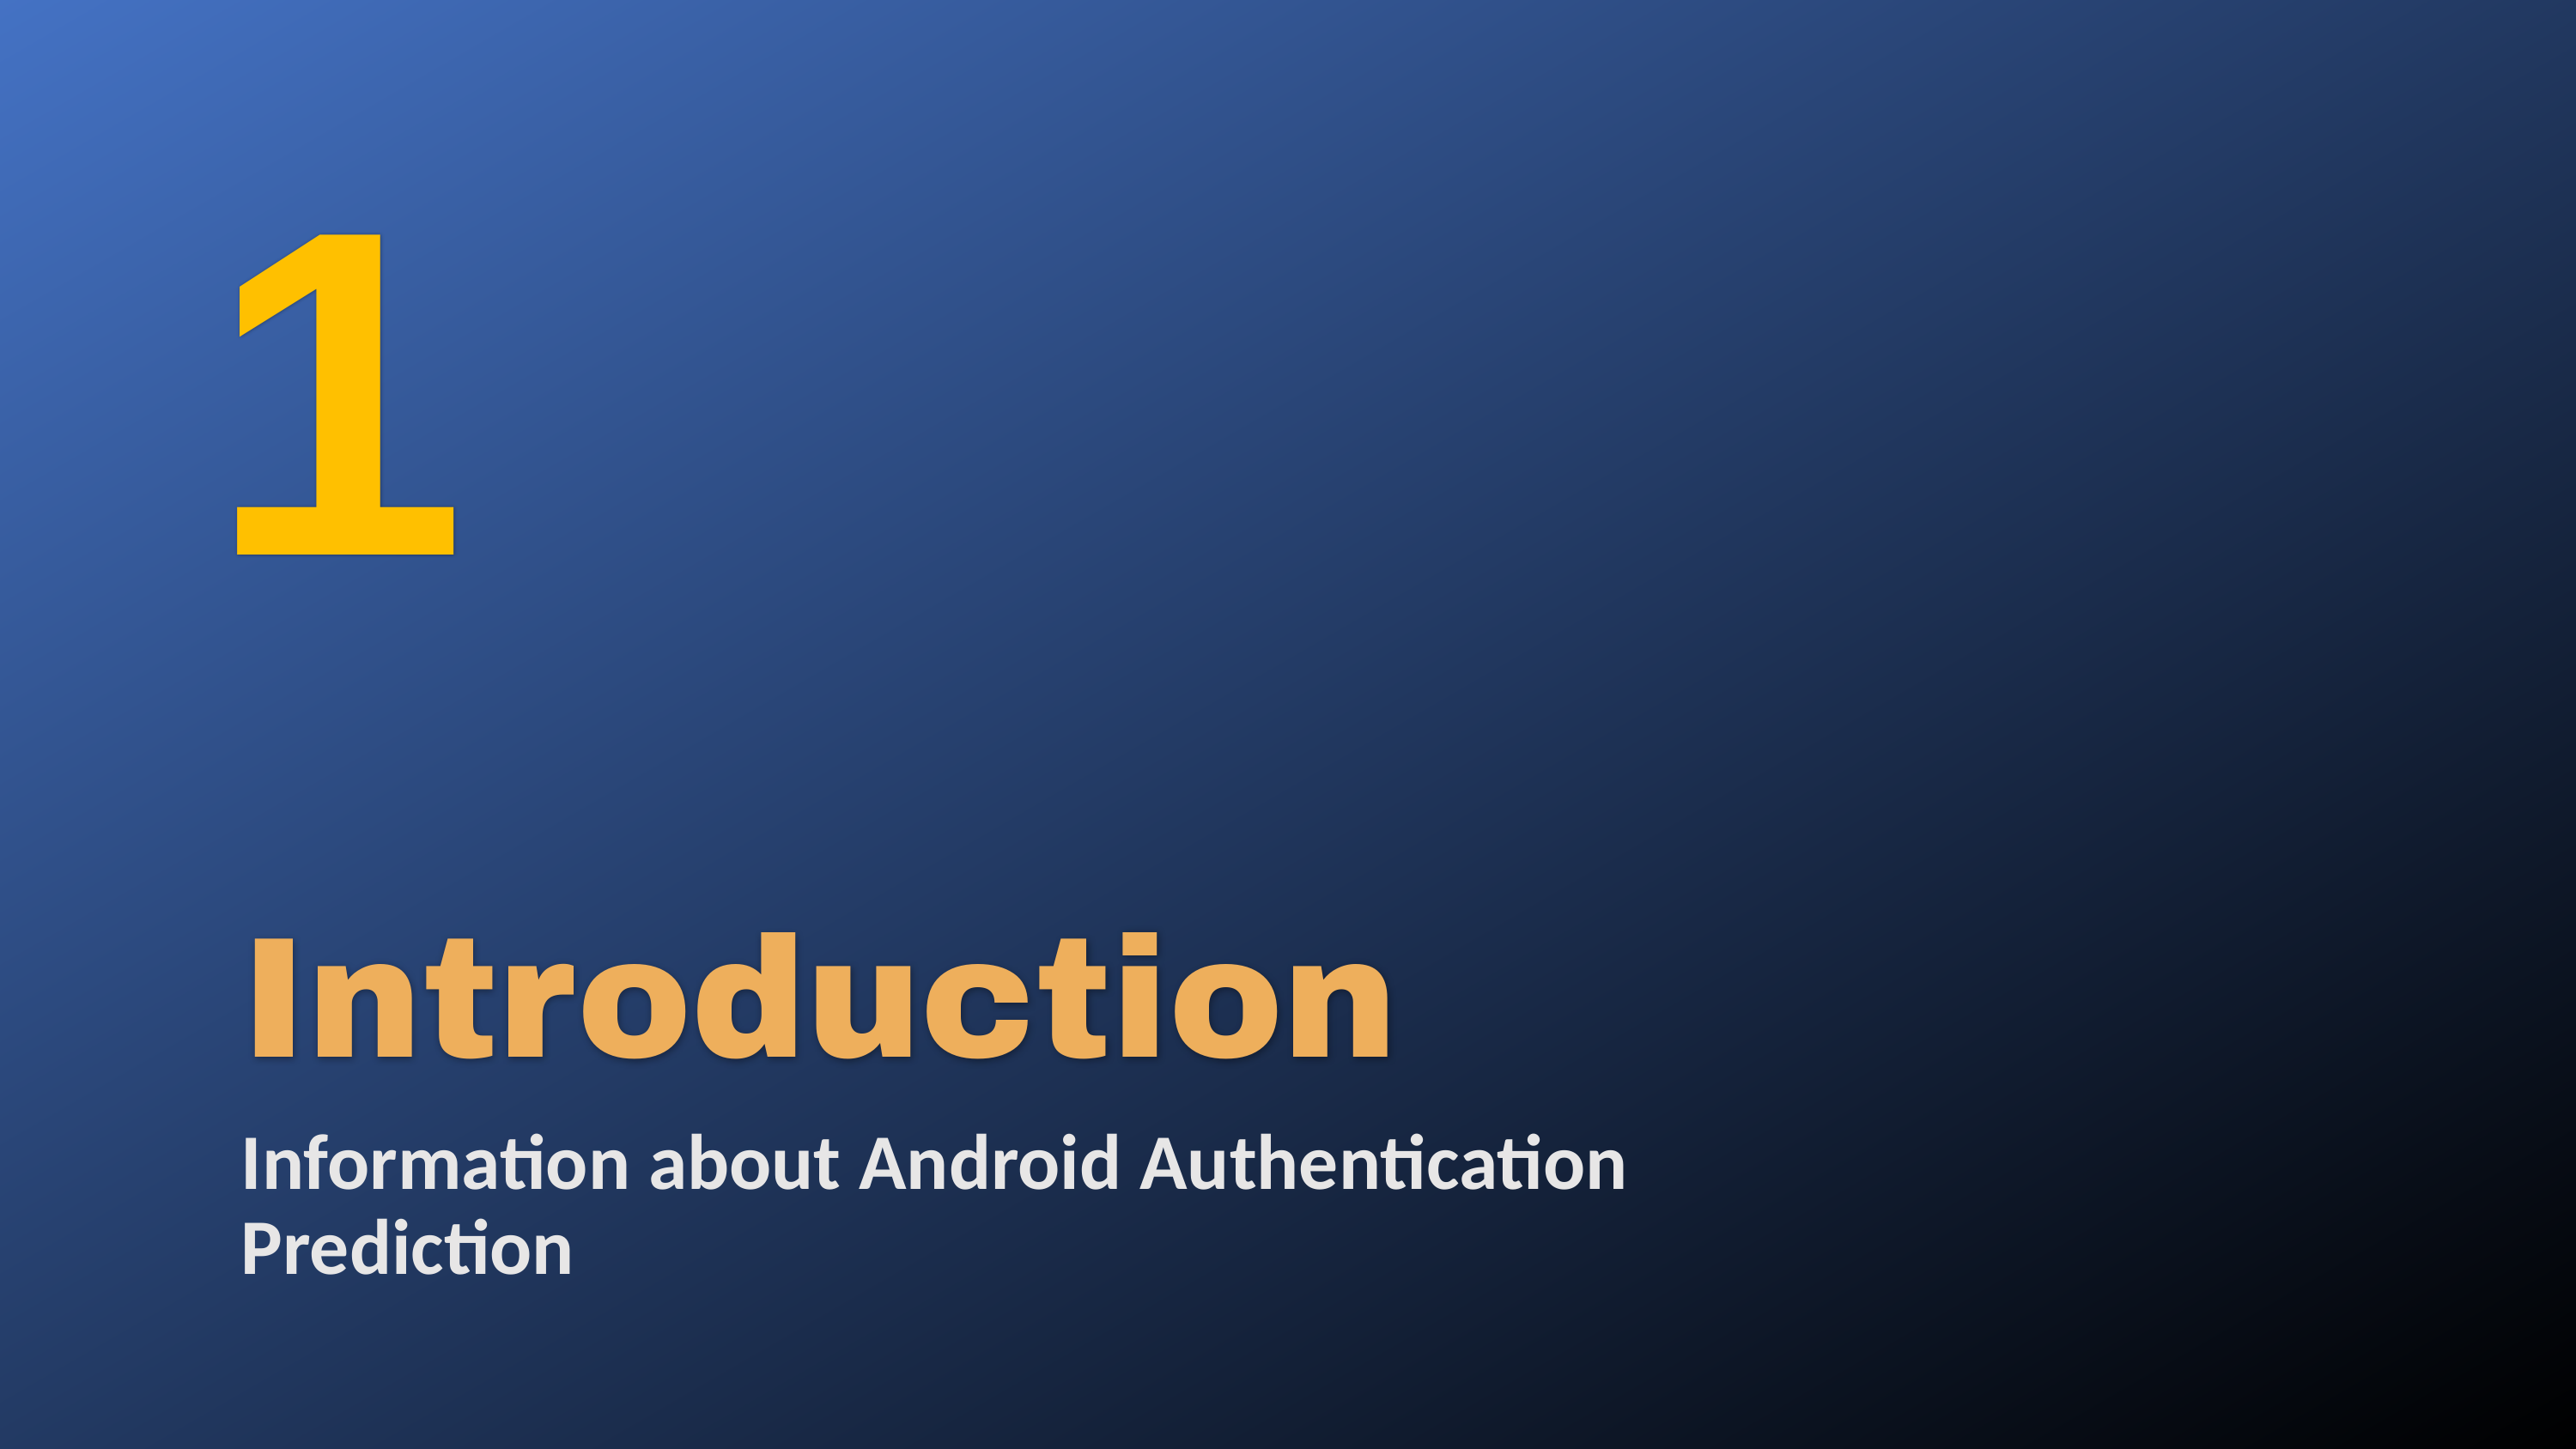

1
# Introduction
Information about Android Authentication Prediction